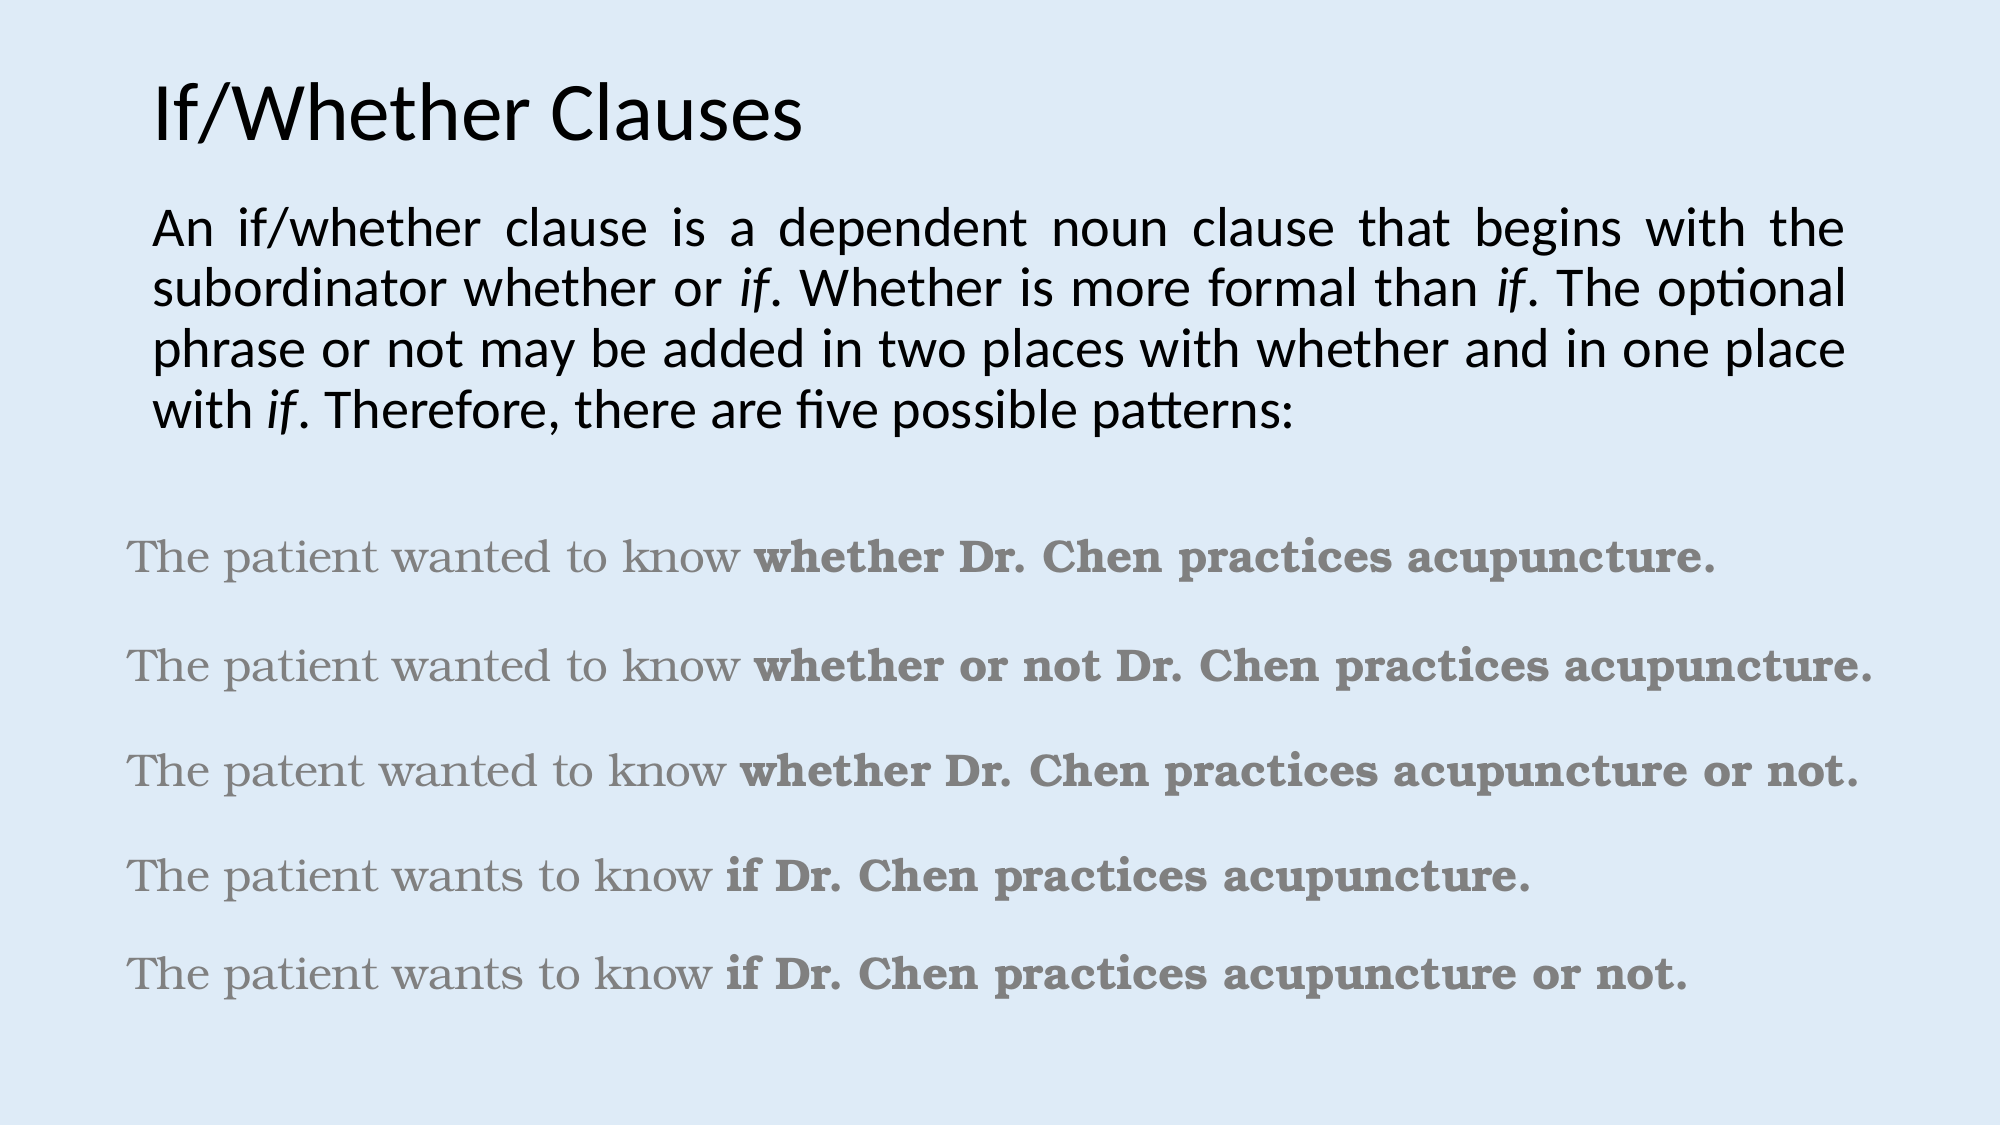

# If/Whether Clauses
An if/whether clause is a dependent noun clause that begins with the subordinator whether or if. Whether is more formal than if. The optional phrase or not may be added in two places with whether and in one place with if. Therefore, there are five possible patterns:
The patient wanted to know whether Dr. Chen practices acupuncture.
The patient wanted to know whether or not Dr. Chen practices acupuncture.
The patent wanted to know whether Dr. Chen practices acupuncture or not.
The patient wants to know if Dr. Chen practices acupuncture.
The patient wants to know if Dr. Chen practices acupuncture or not.